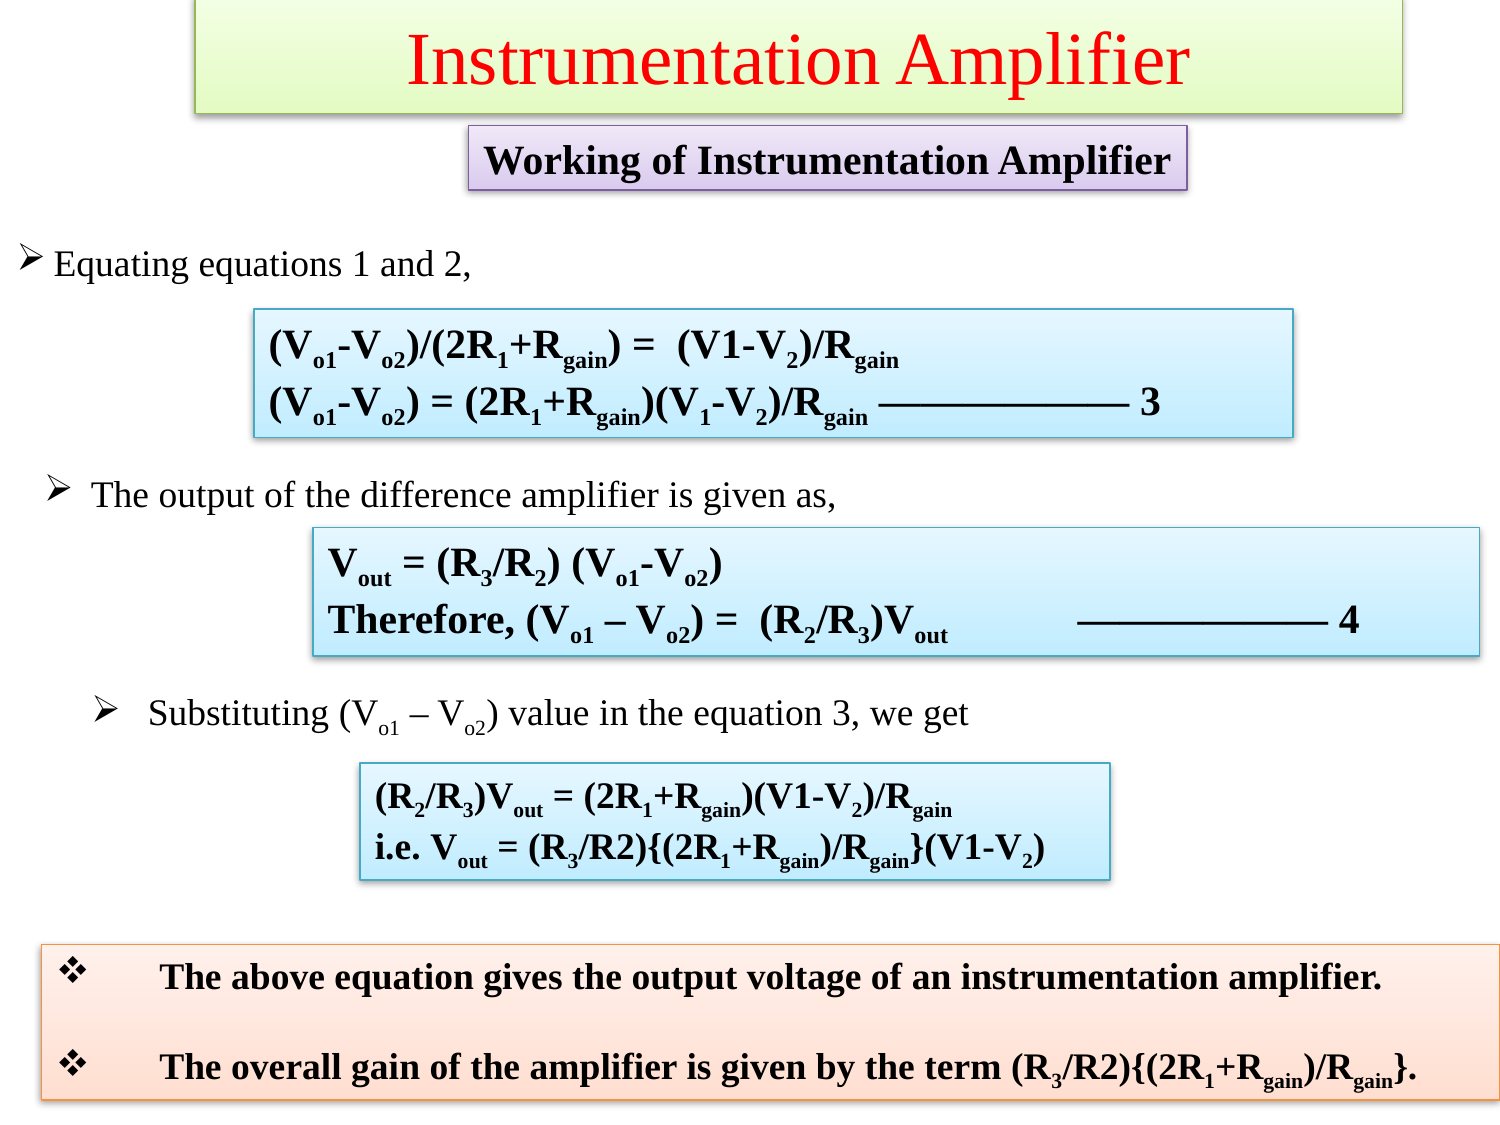

# Instrumentation Amplifier
Working of Instrumentation Amplifier
Equating equations 1 and 2,
(Vo1-Vo2)/(2R1+Rgain) =  (V1-V2)/Rgain
(Vo1-Vo2) = (2R1+Rgain)(V1-V2)/Rgain —————— 3
The output of the difference amplifier is given as,
Vout = (R3/R2) (Vo1-Vo2)
Therefore, (Vo1 – Vo2) =  (R2/R3)Vout 	—————— 4
Substituting (Vo1 – Vo2) value in the equation 3, we get
(R2/R3)Vout = (2R1+Rgain)(V1-V2)/Rgain
i.e. Vout = (R3/R2){(2R1+Rgain)/Rgain}(V1-V2)
The above equation gives the output voltage of an instrumentation amplifier.

The overall gain of the amplifier is given by the term (R3/R2){(2R1+Rgain)/Rgain}.